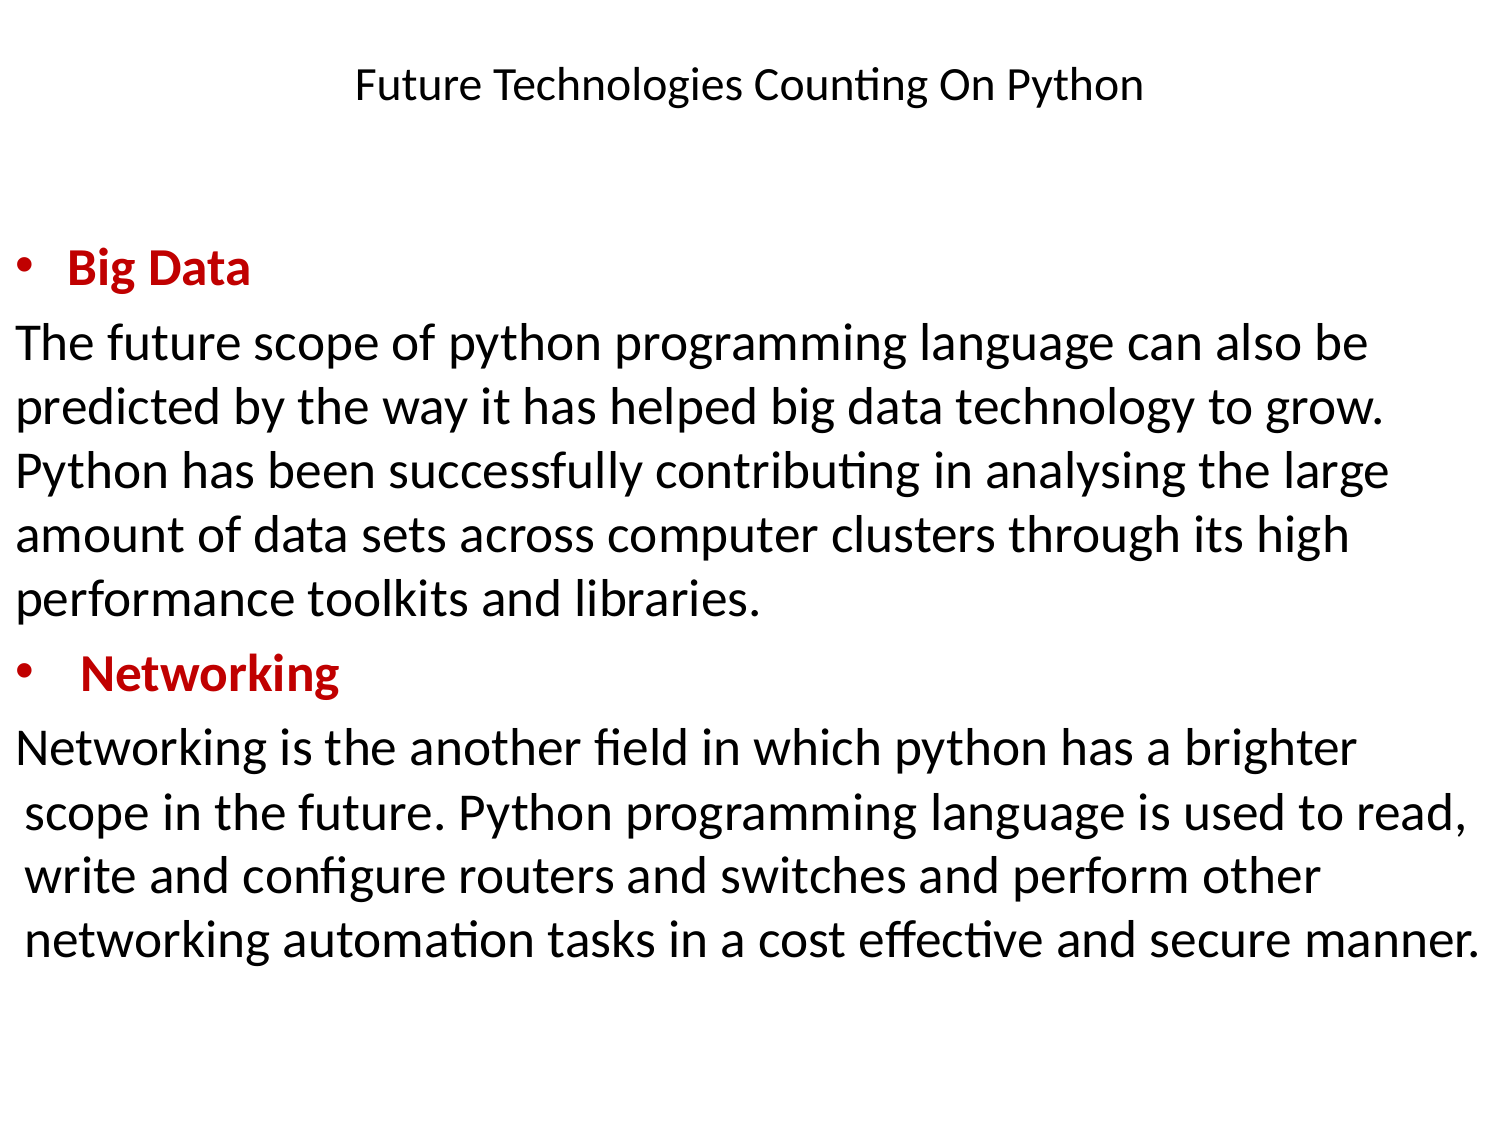

# Future Technologies Counting On Python
Big Data
The future scope of python programming language can also be predicted by the way it has helped big data technology to grow. Python has been successfully contributing in analysing the large amount of data sets across computer clusters through its high performance toolkits and libraries.
 Networking
Networking is the another field in which python has a brighter scope in the future. Python programming language is used to read, write and configure routers and switches and perform other networking automation tasks in a cost effective and secure manner.